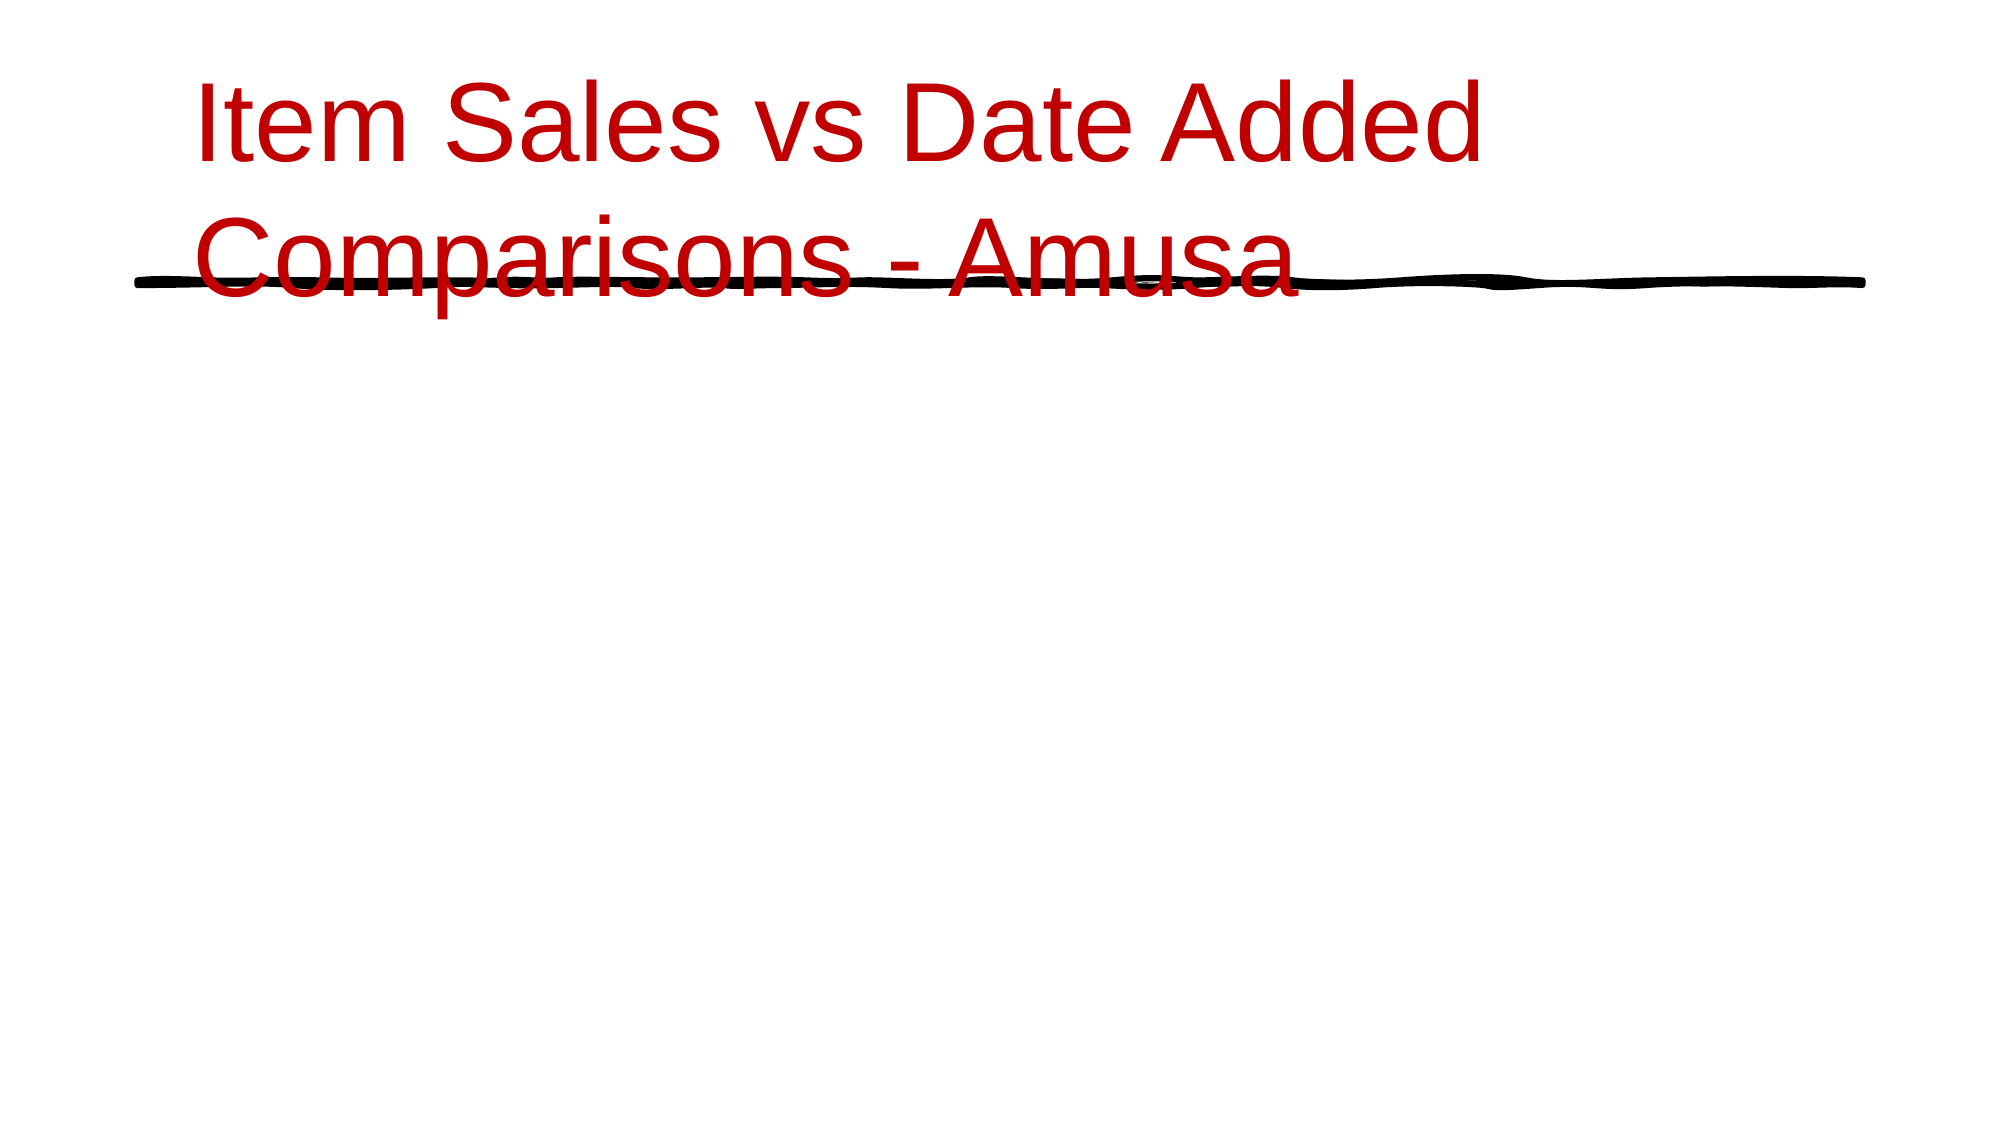

# Item Sales vs Date Added Comparisons - Amusa